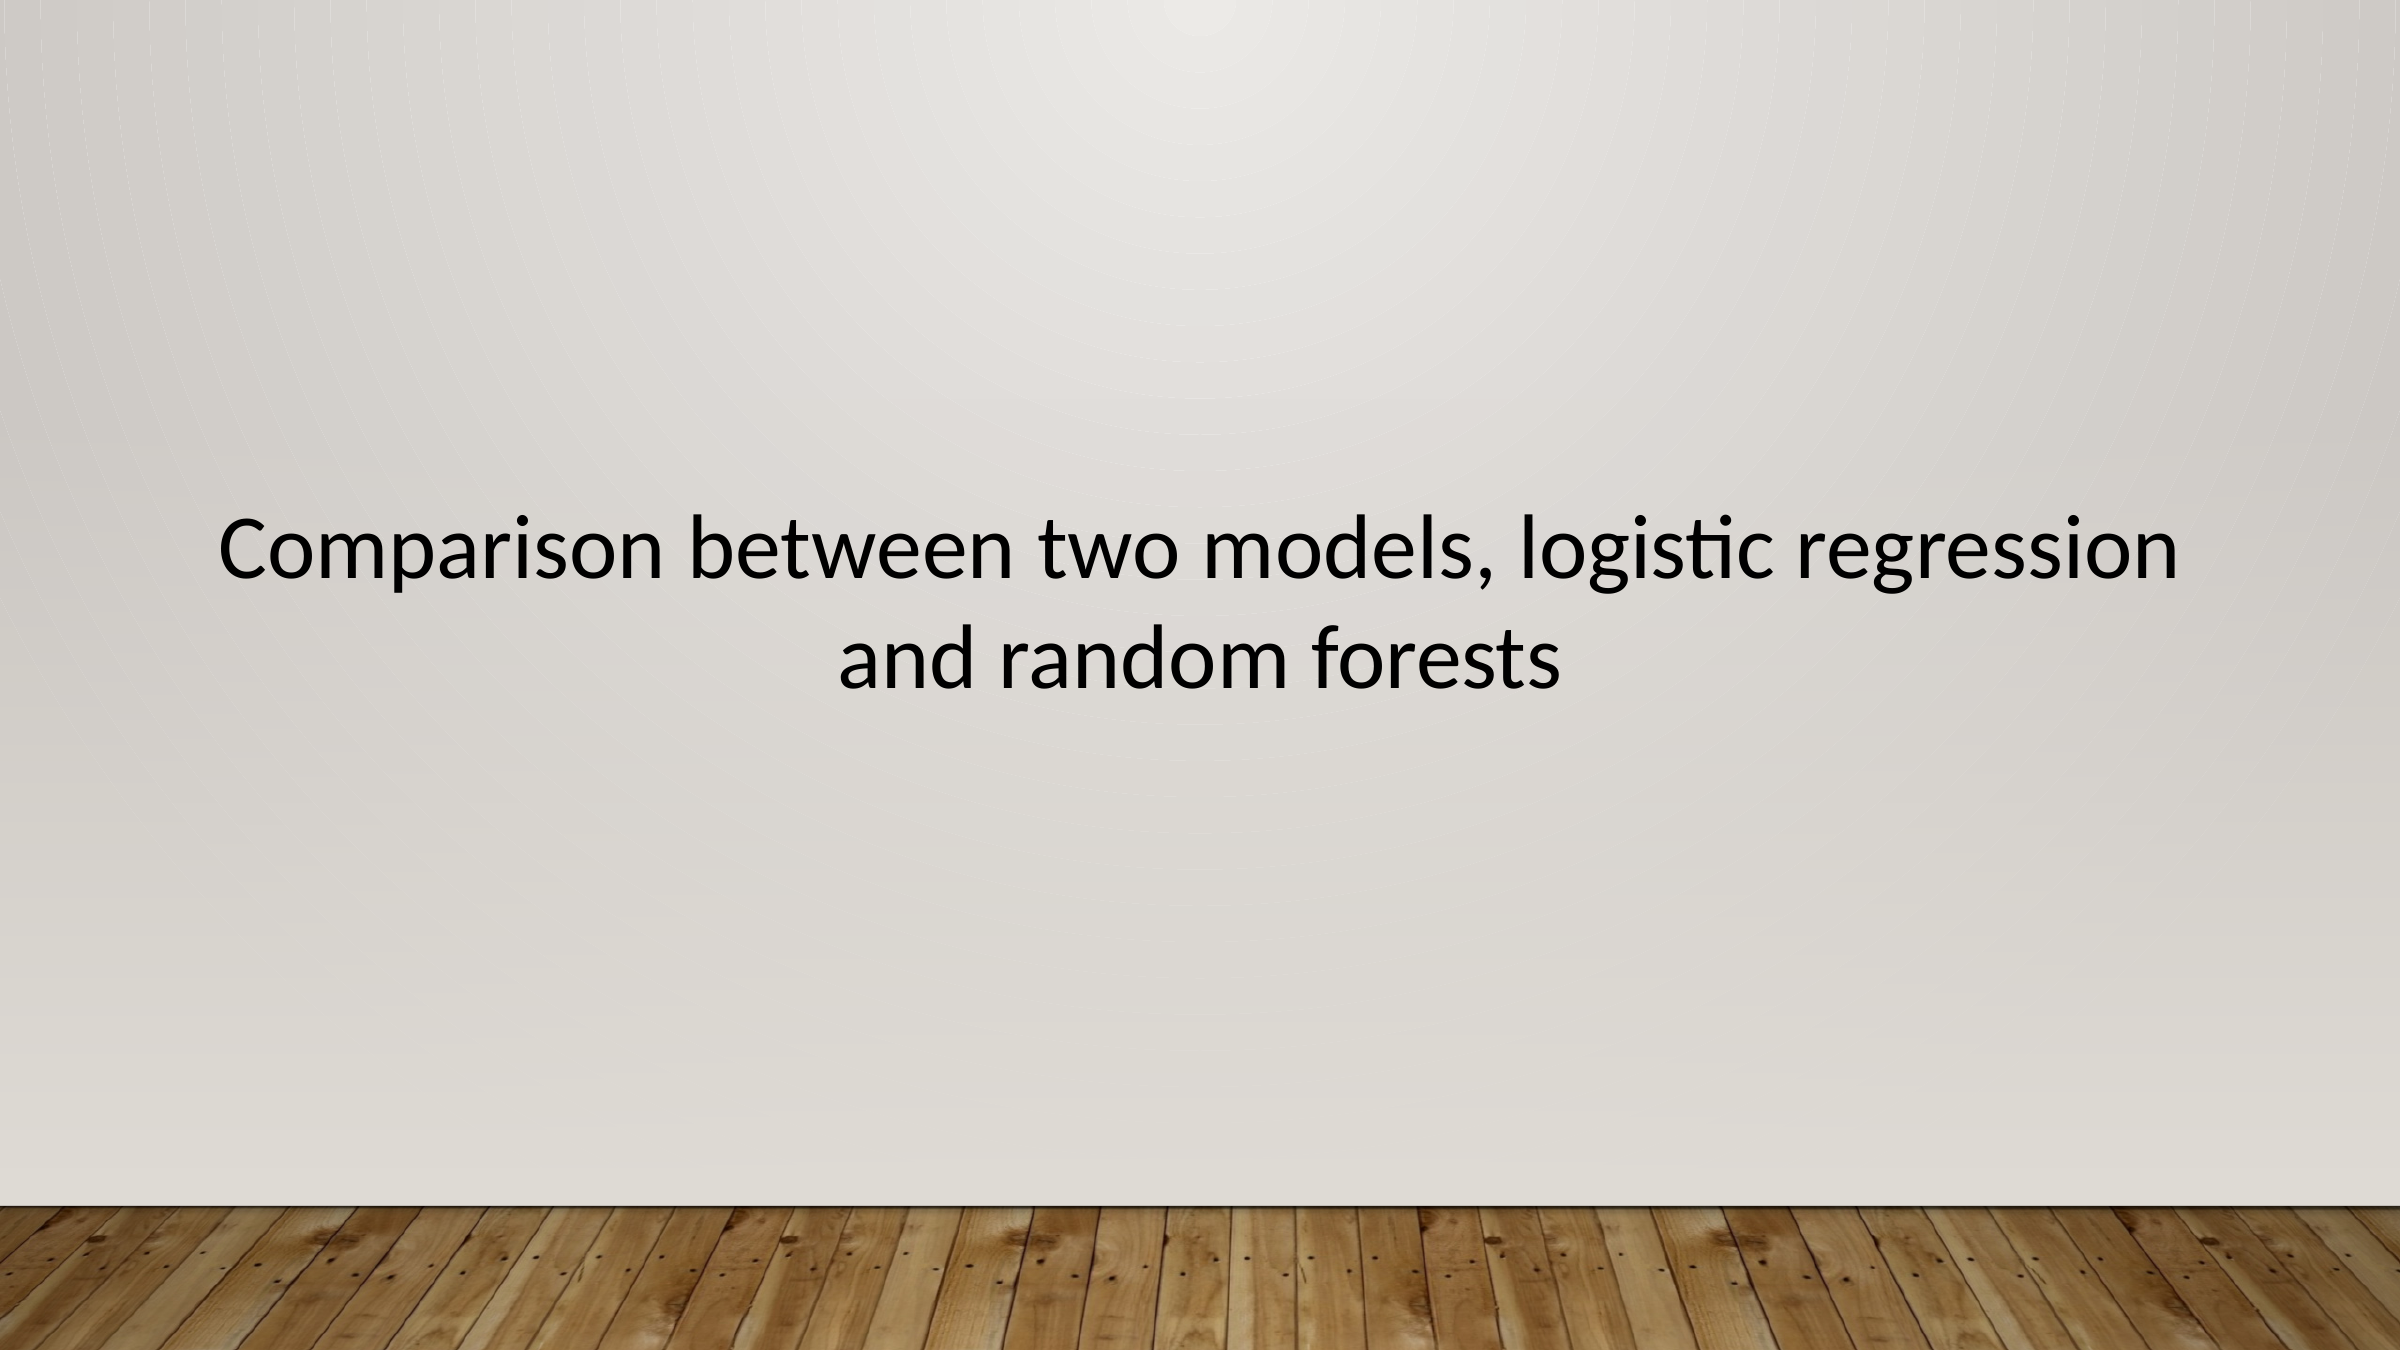

Comparison between two models, logistic regression and random forests